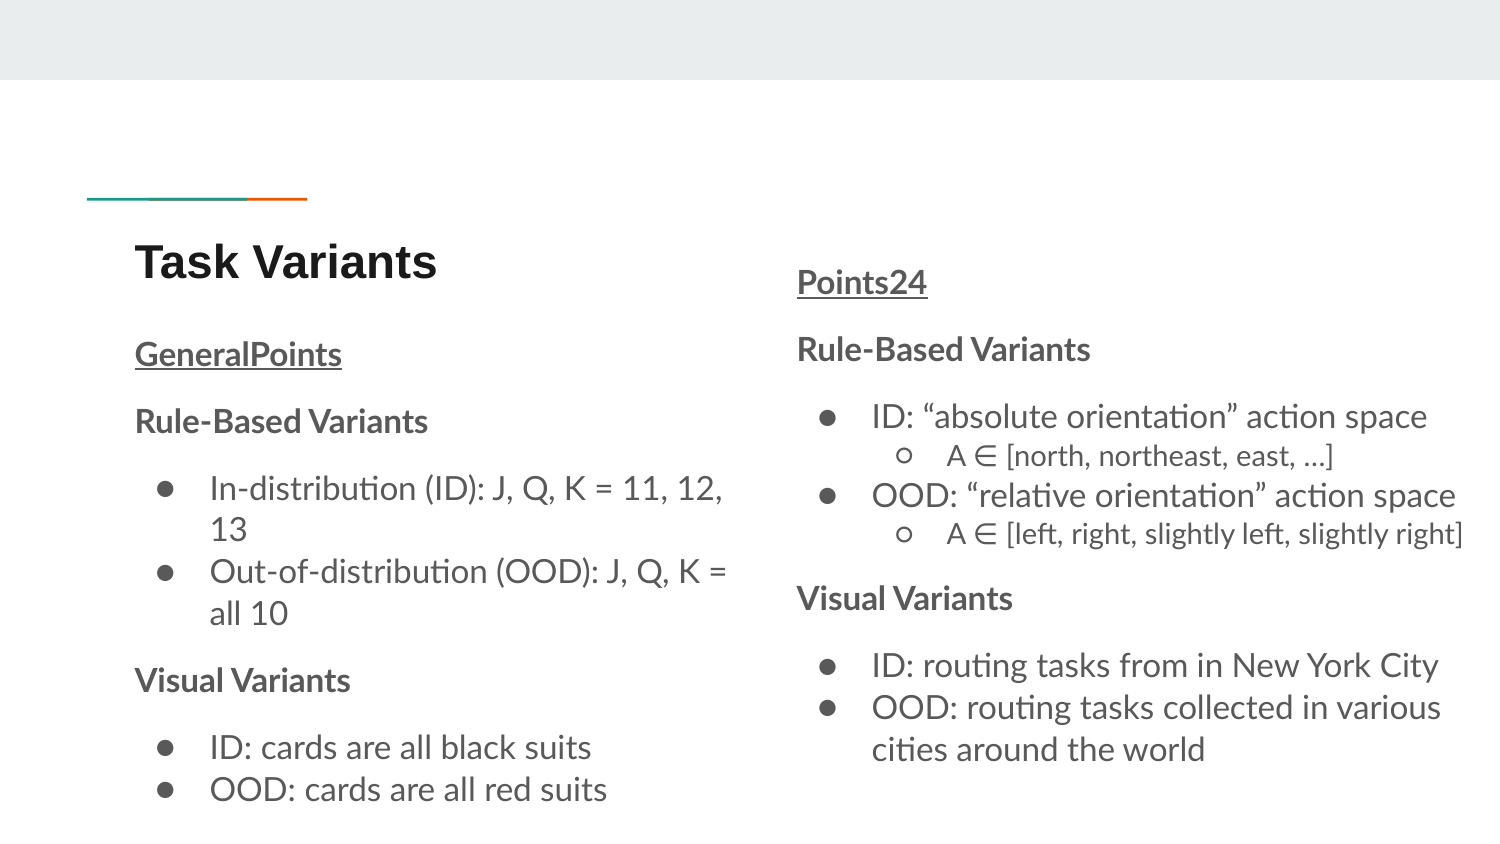

# Task Variants
Points24
Rule-Based Variants
ID: “absolute orientation” action space
A ∈ [north, northeast, east, …]
OOD: “relative orientation” action space
A ∈ [left, right, slightly left, slightly right]
Visual Variants
ID: routing tasks from in New York City
OOD: routing tasks collected in various cities around the world

GeneralPoints
Rule-Based Variants
In-distribution (ID): J, Q, K = 11, 12, 13
Out-of-distribution (OOD): J, Q, K = all 10
Visual Variants
ID: cards are all black suits
OOD: cards are all red suits